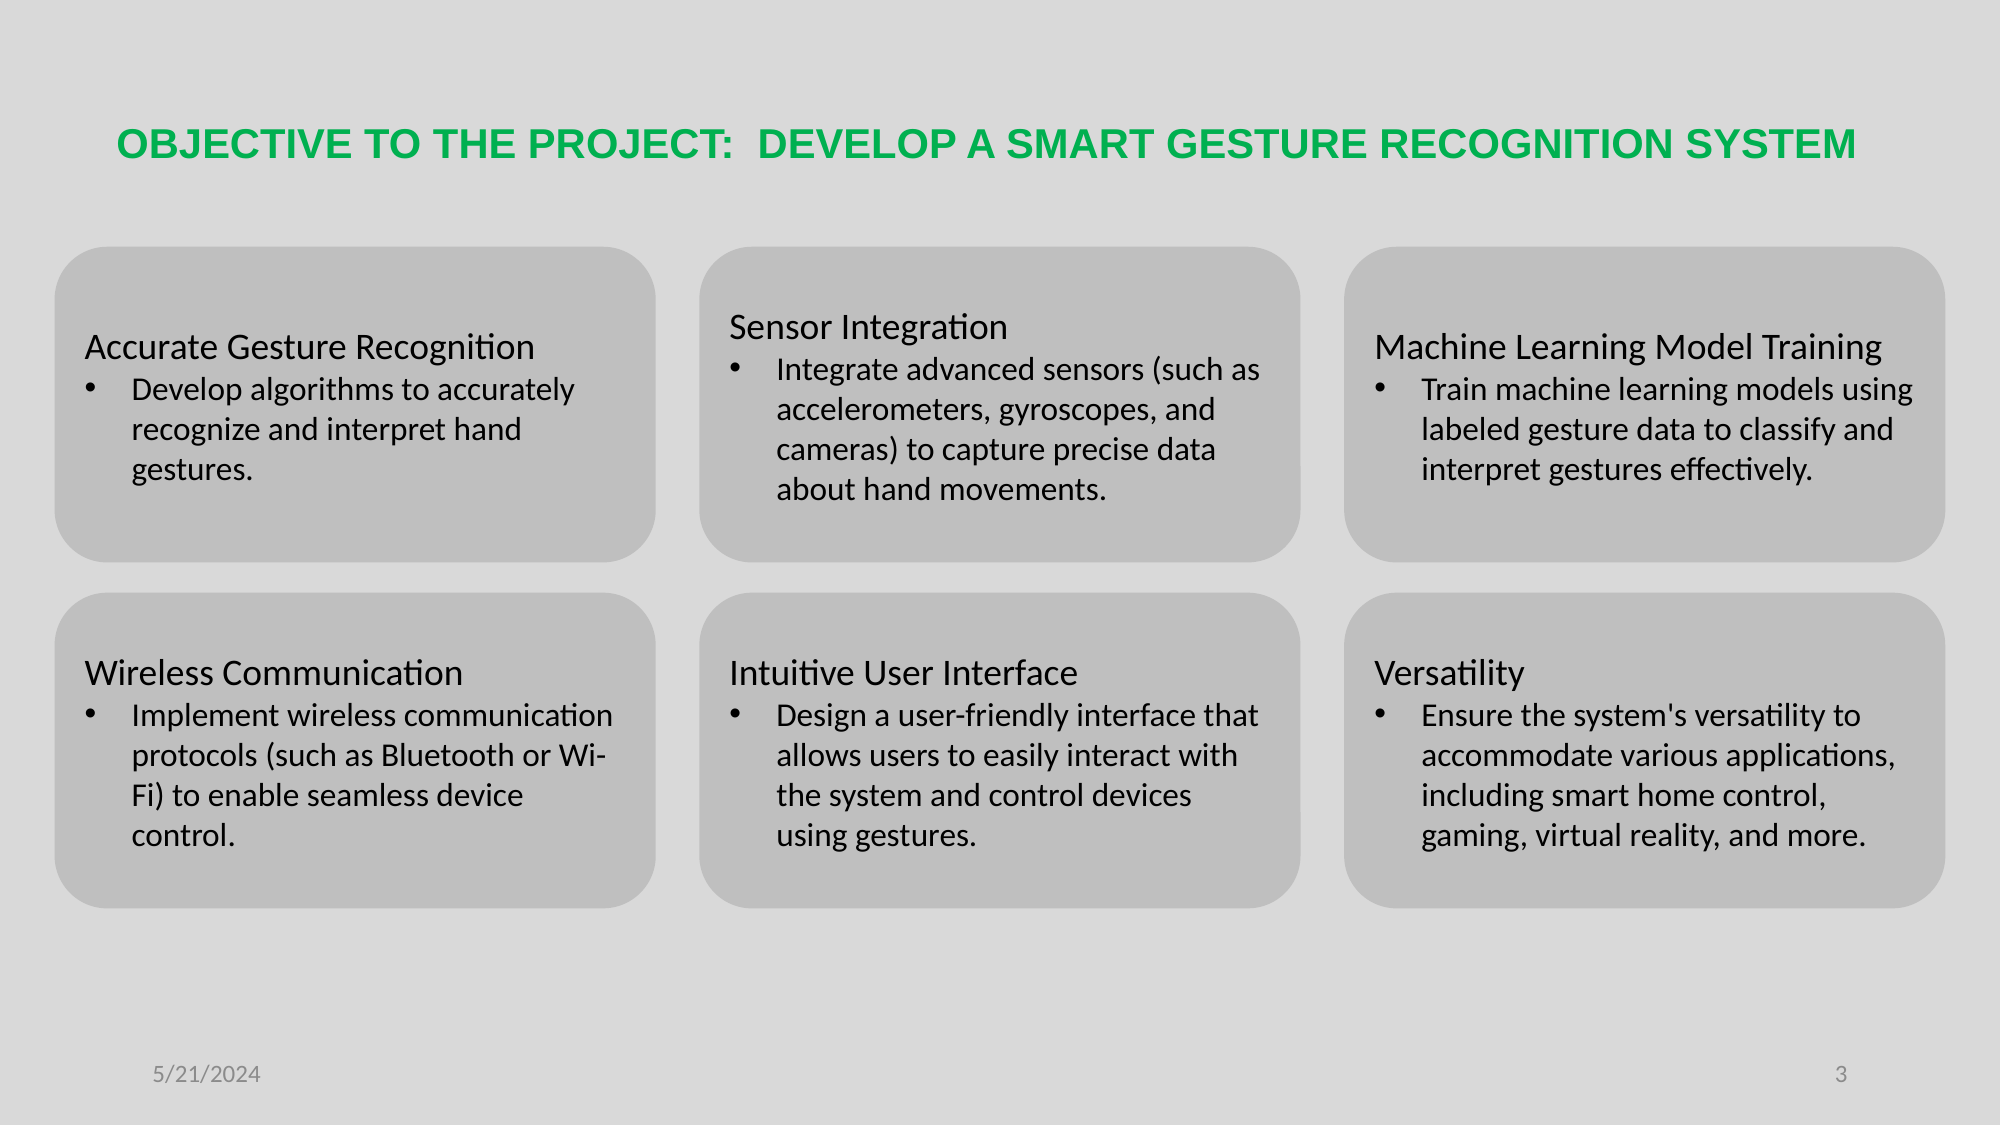

OBJECTIVE TO THE PROJECT:  DEVELOP A SMART GESTURE RECOGNITION SYSTEM

Accurate Gesture Recognition
Develop algorithms to accurately recognize and interpret hand gestures.
Sensor Integration
Integrate advanced sensors (such as accelerometers, gyroscopes, and cameras) to capture precise data about hand movements.
Machine Learning Model Training
Train machine learning models using labeled gesture data to classify and interpret gestures effectively.
Wireless Communication
Implement wireless communication protocols (such as Bluetooth or Wi-Fi) to enable seamless device control.
Intuitive User Interface
Design a user-friendly interface that allows users to easily interact with the system and control devices using gestures.
Versatility
Ensure the system's versatility to accommodate various applications, including smart home control, gaming, virtual reality, and more.
5/21/2024
3